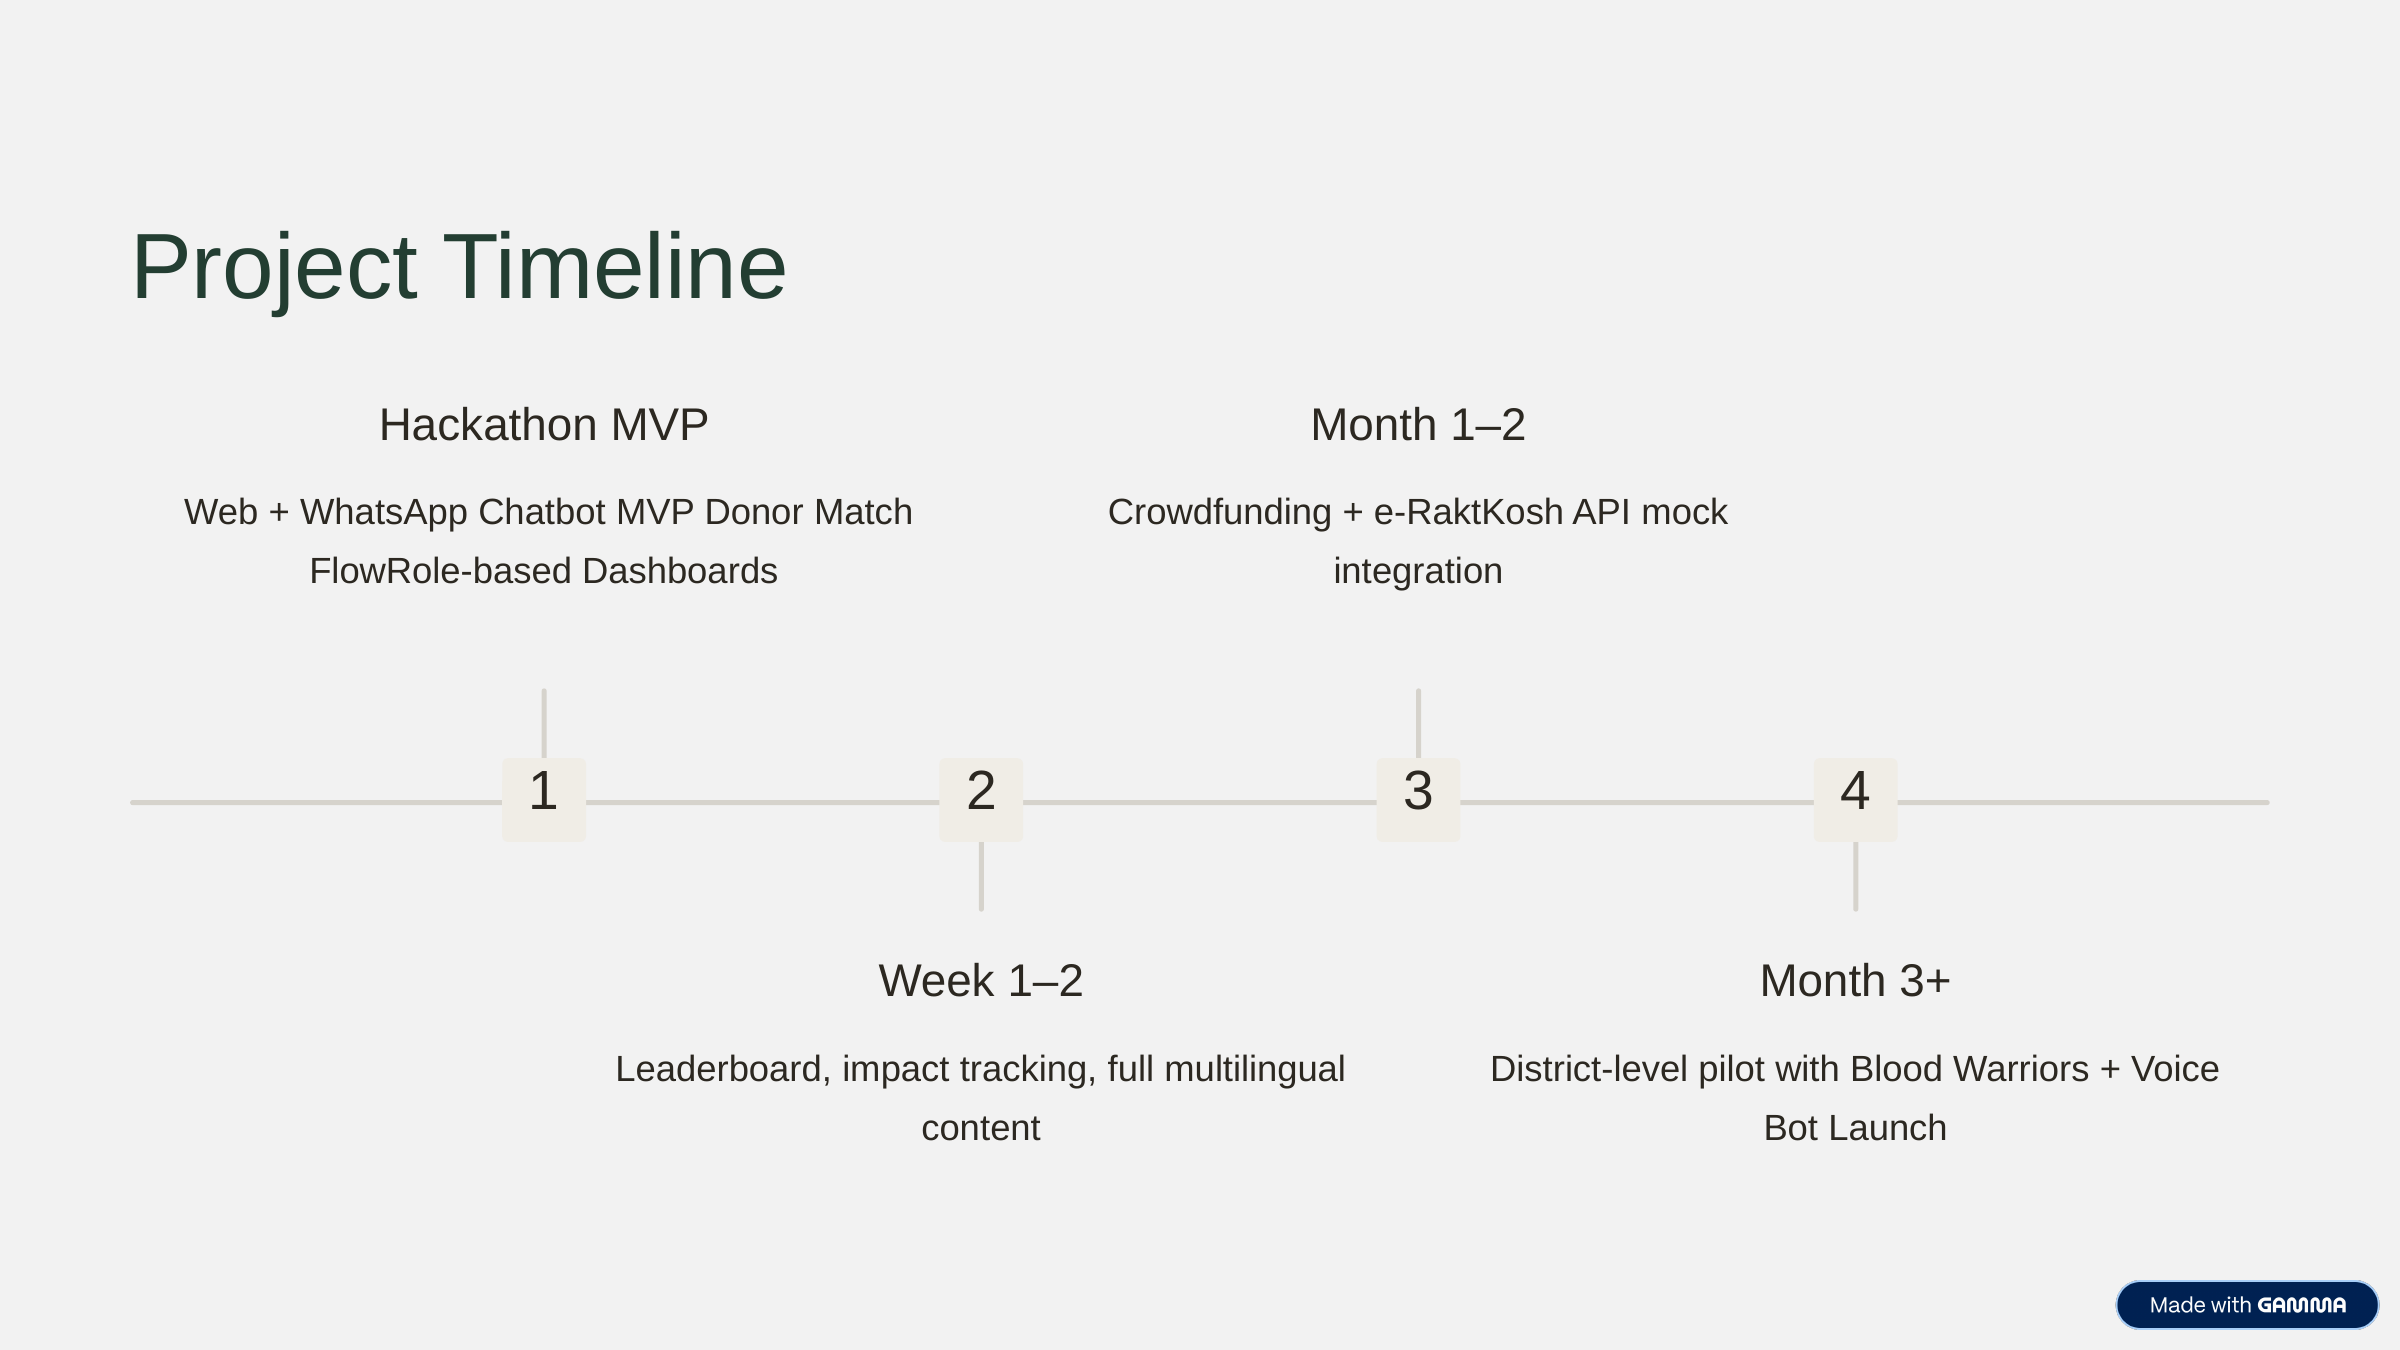

Project Timeline
Hackathon MVP
Month 1–2
 Web + WhatsApp Chatbot MVP Donor Match FlowRole-based Dashboards
Crowdfunding + e-RaktKosh API mock integration

1
2
3
4

Week 1–2
Month 3+
Leaderboard, impact tracking, full multilingual content
District-level pilot with Blood Warriors + Voice Bot Launch